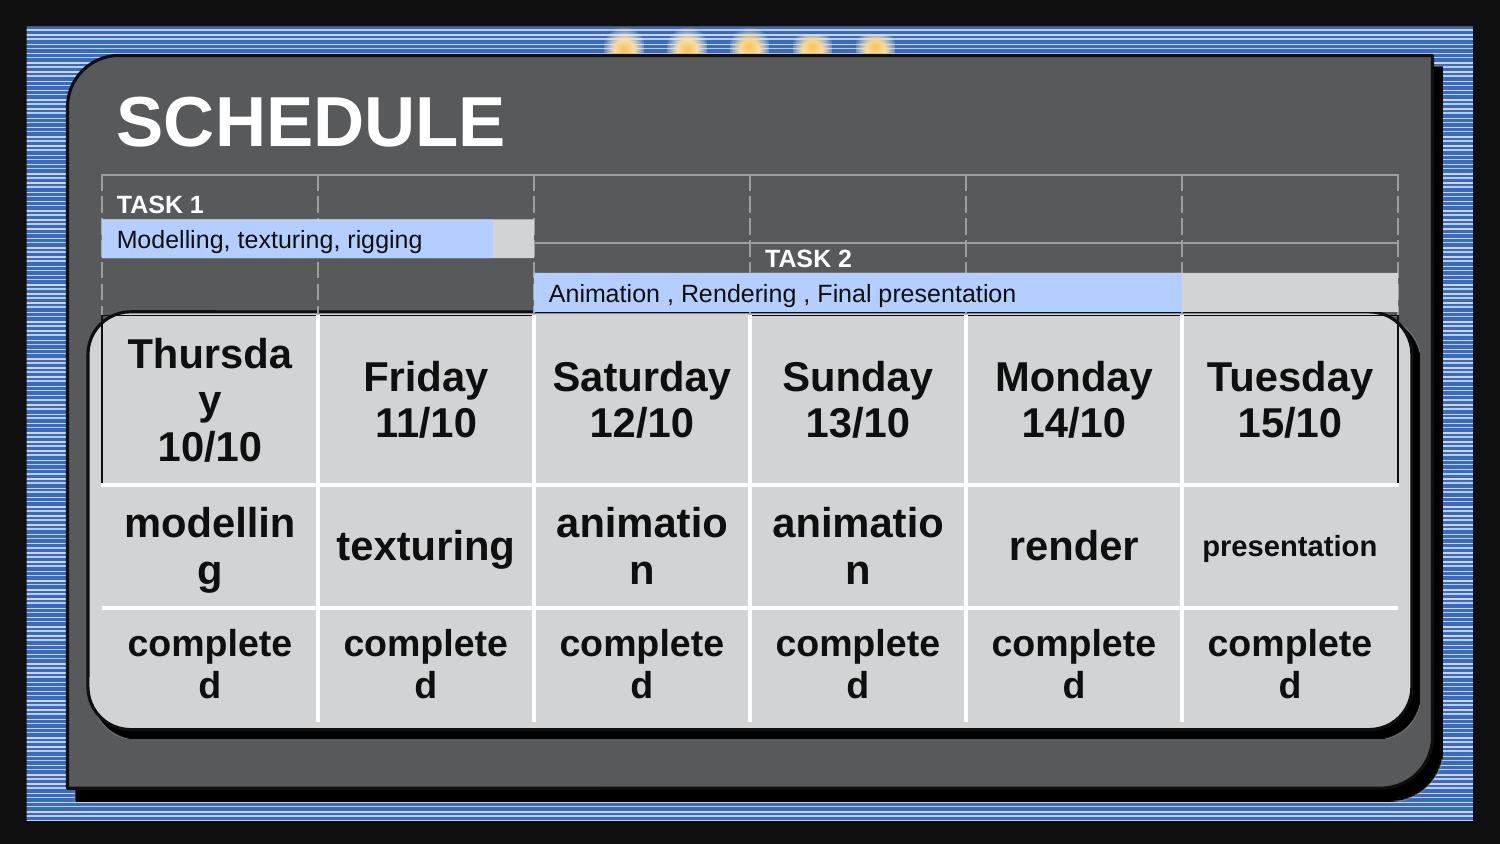

# SCHEDULE
|  |  |  |  |  |  |
| --- | --- | --- | --- | --- | --- |
|  |  |  |  |  |  |
| Thursday 10/10 | Friday 11/10 | Saturday 12/10 | Sunday 13/10 | Monday 14/10 | Tuesday 15/10 |
| modelling | texturing | animation | animation | render | presentation |
| completed | completed | completed | completed | completed | completed |
TASK 1

Modelling, texturing, rigging
TASK 2
Animation , Rendering , Final presentation